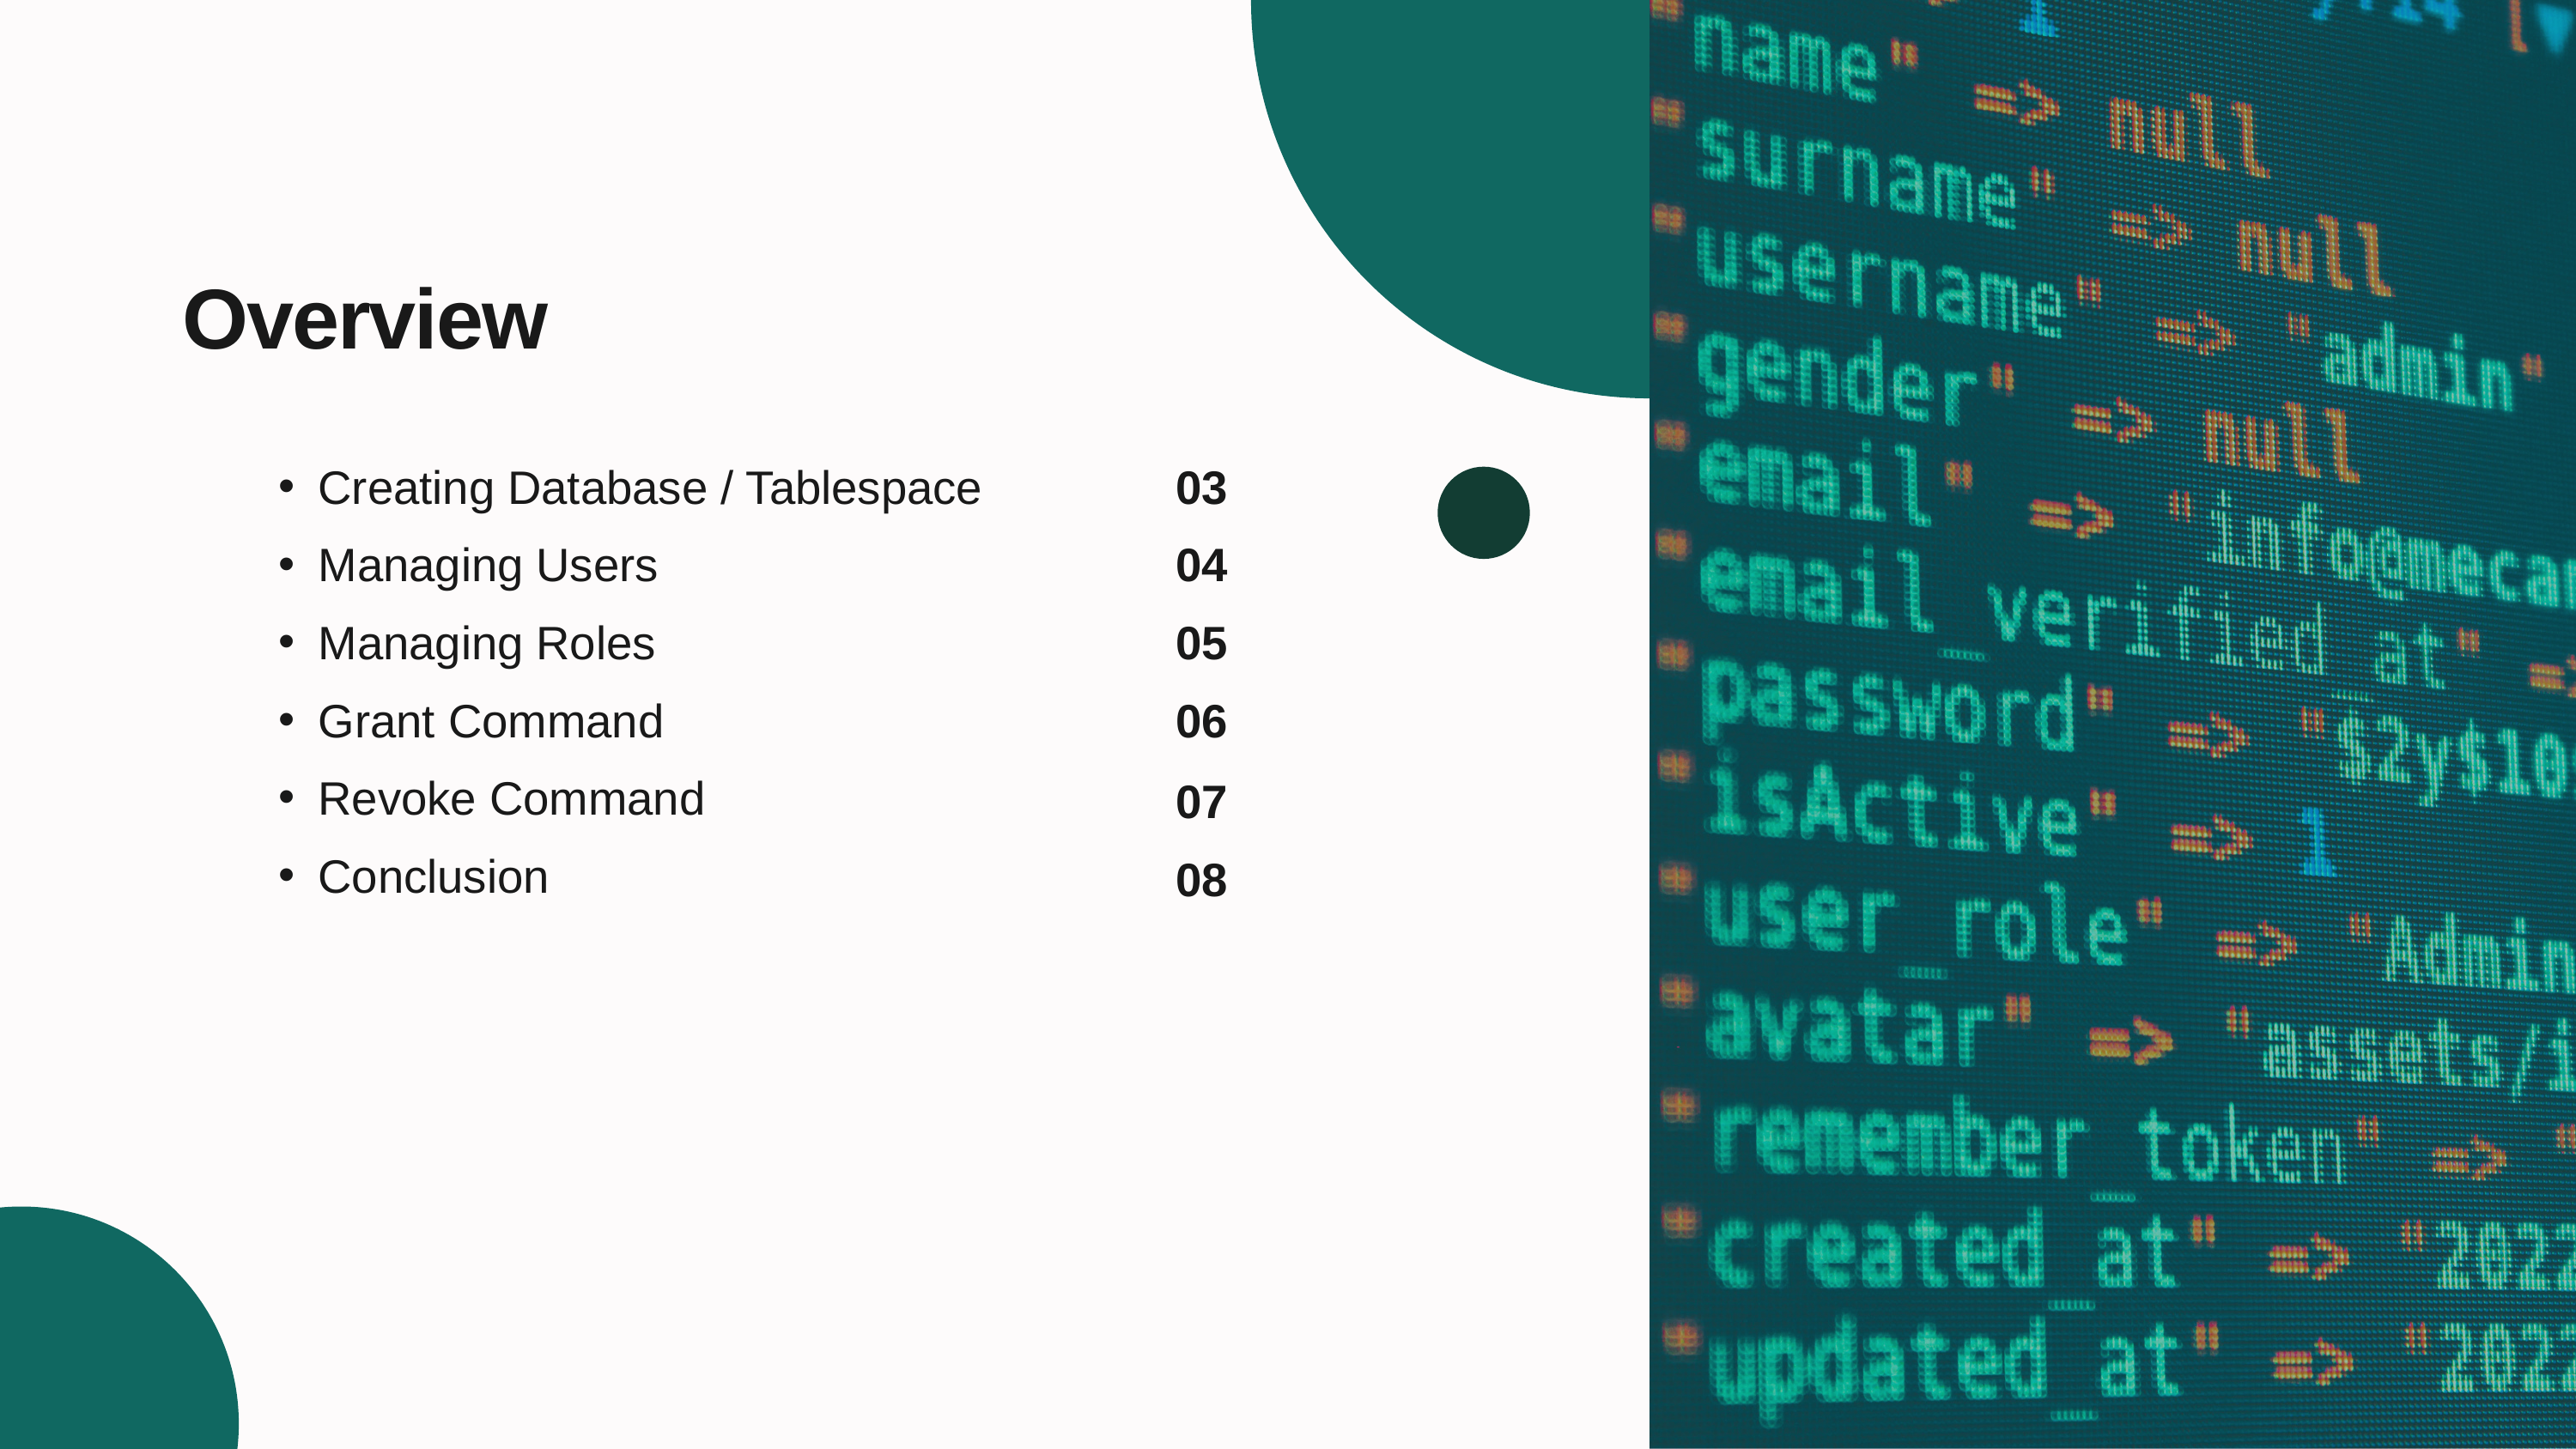

Overview
Creating Database / Tablespace
Managing Users
Managing Roles
Grant Command
Revoke Command
Conclusion
03
04
05
06

07
08